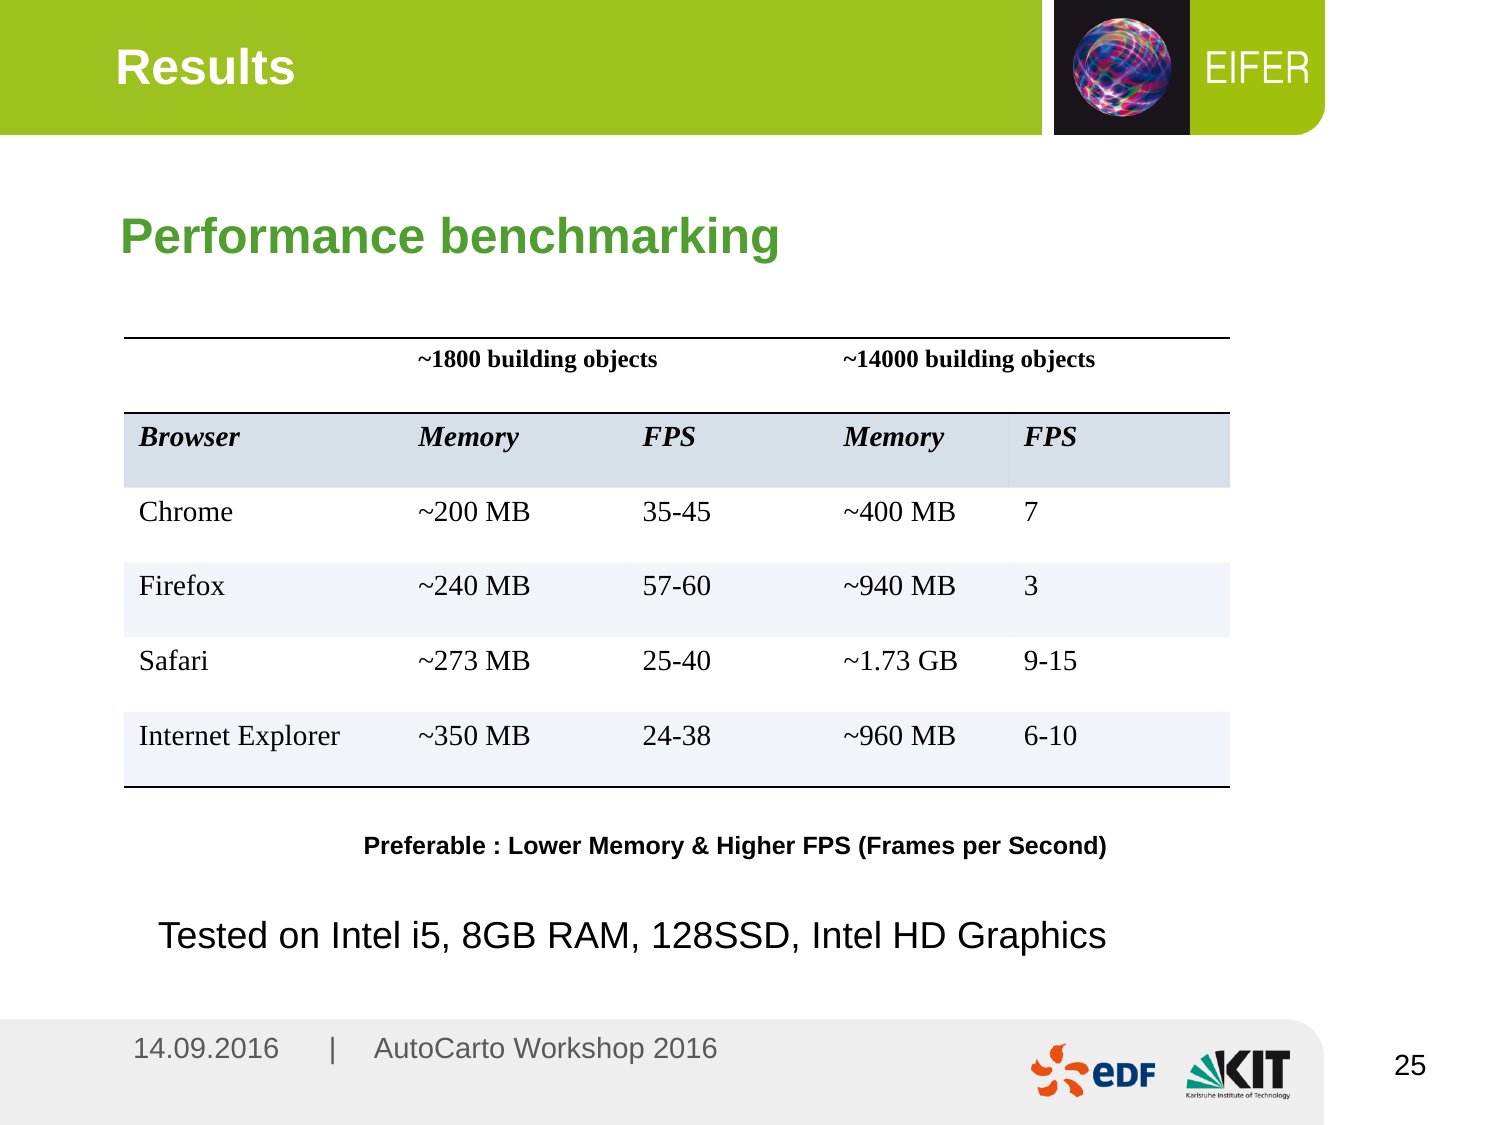

Results
Performance benchmarking

|  | ~1800 building objects |  | ~14000 building objects |  |
| --- | --- | --- | --- | --- |
| Browser | Memory | FPS | Memory | FPS |
| Chrome | ~200 MB | 35-45 | ~400 MB | 7 |
| Firefox | ~240 MB | 57-60 | ~940 MB | 3 |
| Safari | ~273 MB | 25-40 | ~1.73 GB | 9-15 |
| Internet Explorer | ~350 MB | 24-38 | ~960 MB | 6-10 |
Preferable : Lower Memory & Higher FPS (Frames per Second)
Tested on Intel i5, 8GB RAM, 128SSD, Intel HD Graphics
25